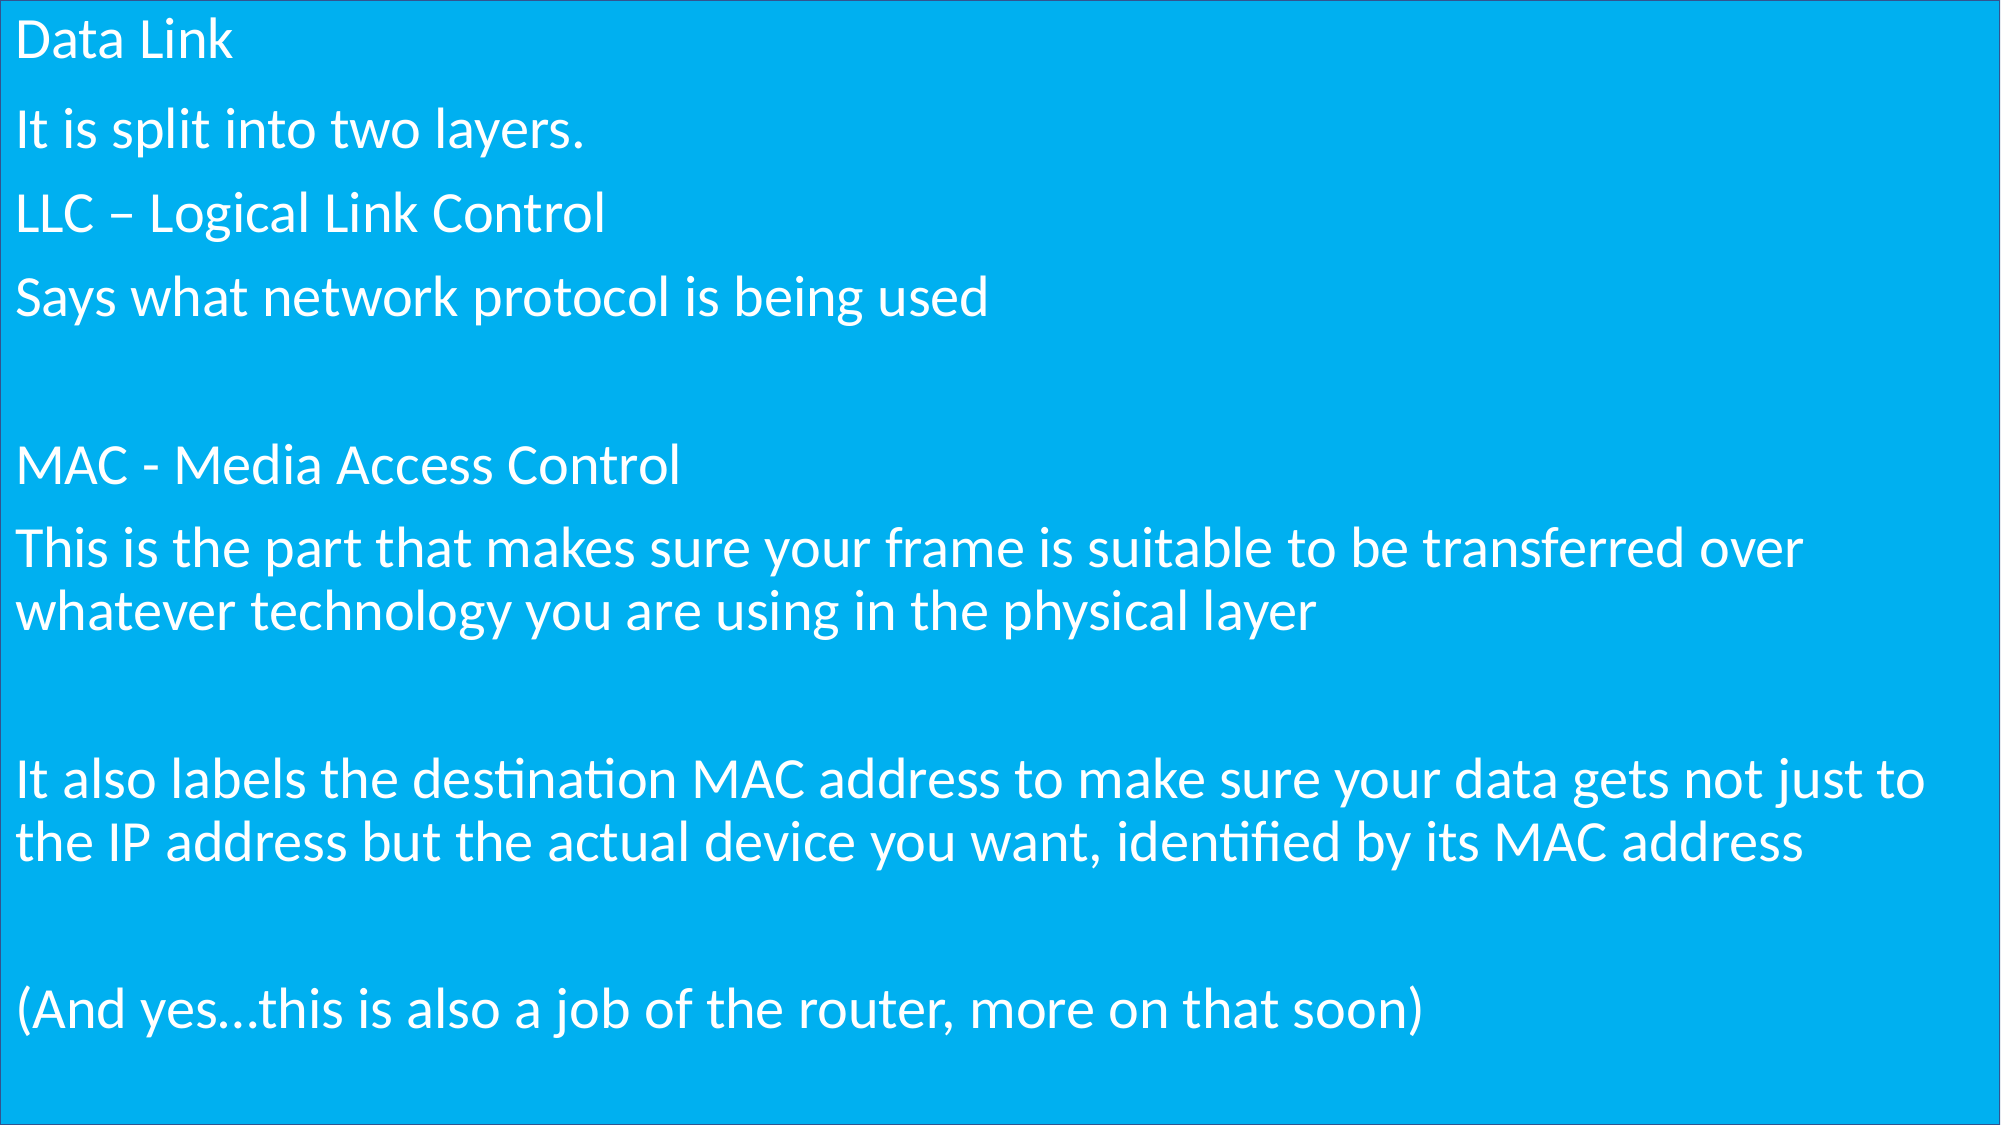

# Data Link
It is split into two layers.
LLC – Logical Link Control
Says what network protocol is being used

MAC - Media Access Control
This is the part that makes sure your frame is suitable to be transferred over whatever technology you are using in the physical layer

It also labels the destination MAC address to make sure your data gets not just to the IP address but the actual device you want, identified by its MAC address

(And yes…this is also a job of the router, more on that soon)